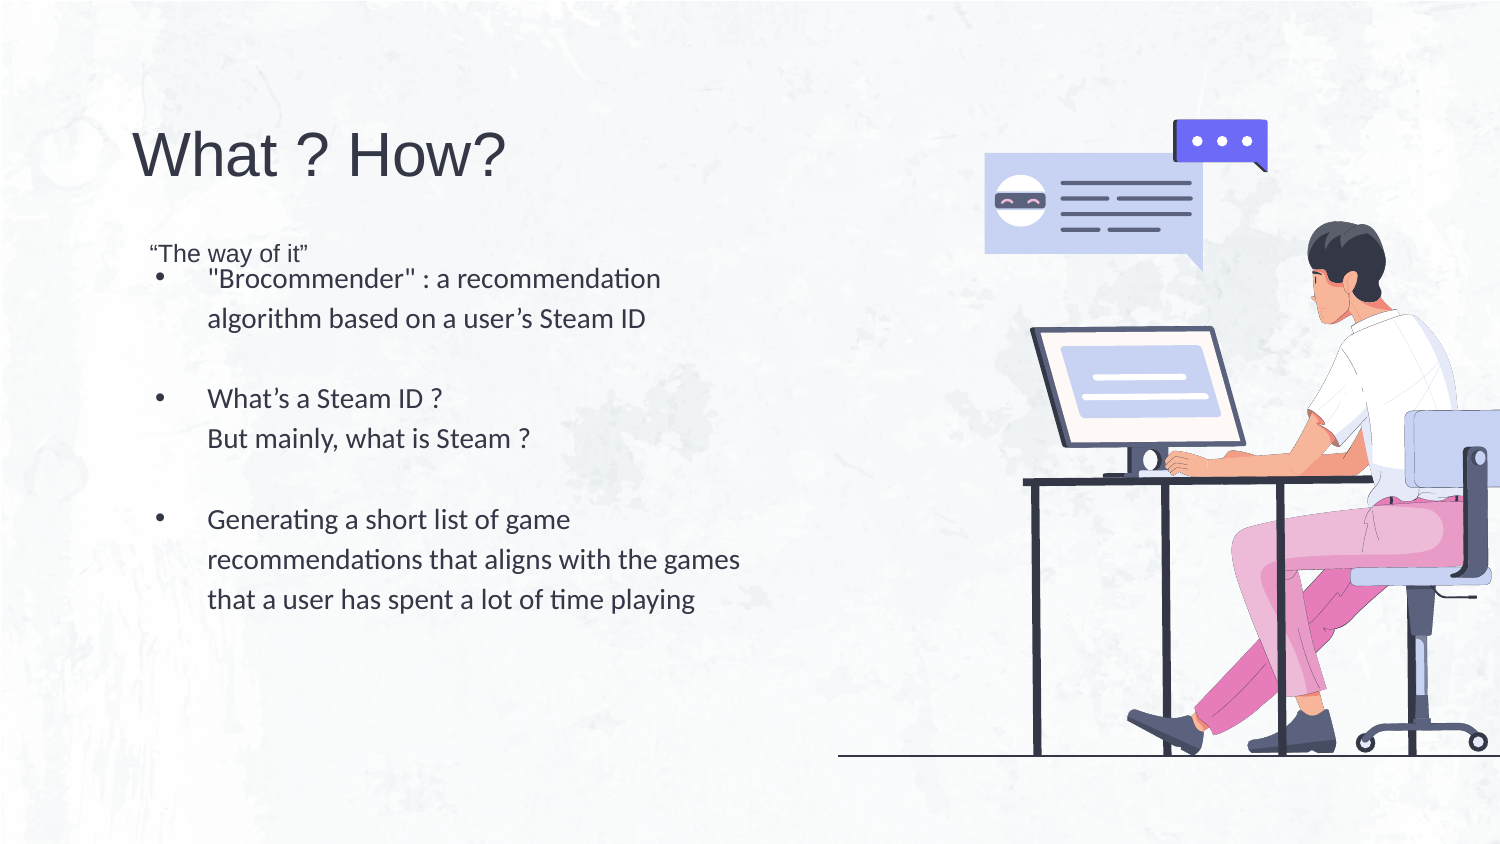

# What ? How?                  “The way of it”

"Brocommender" : a recommendation algorithm based on a user’s Steam ID
What’s a Steam ID ?
But mainly, what is Steam ?
Generating a short list of game recommendations that aligns with the games that a user has spent a lot of time playing